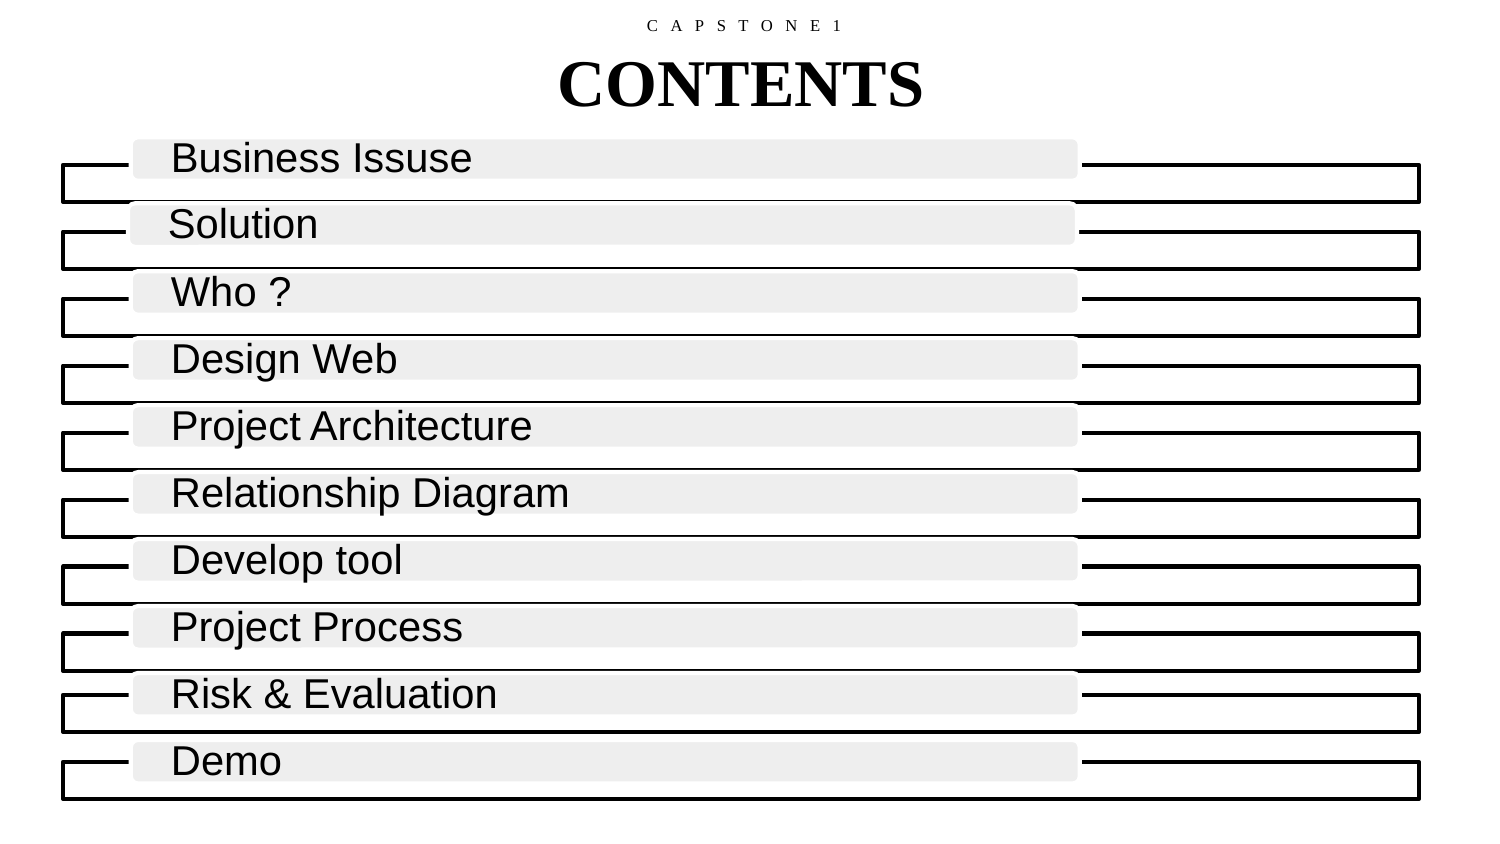

CAPSTONE1
# CONTENTS
Business Issuse
Solution
Who ?
Design Web
Project Architecture
Relationship Diagram
Develop tool
Project Process
Risk & Evaluation
Demo